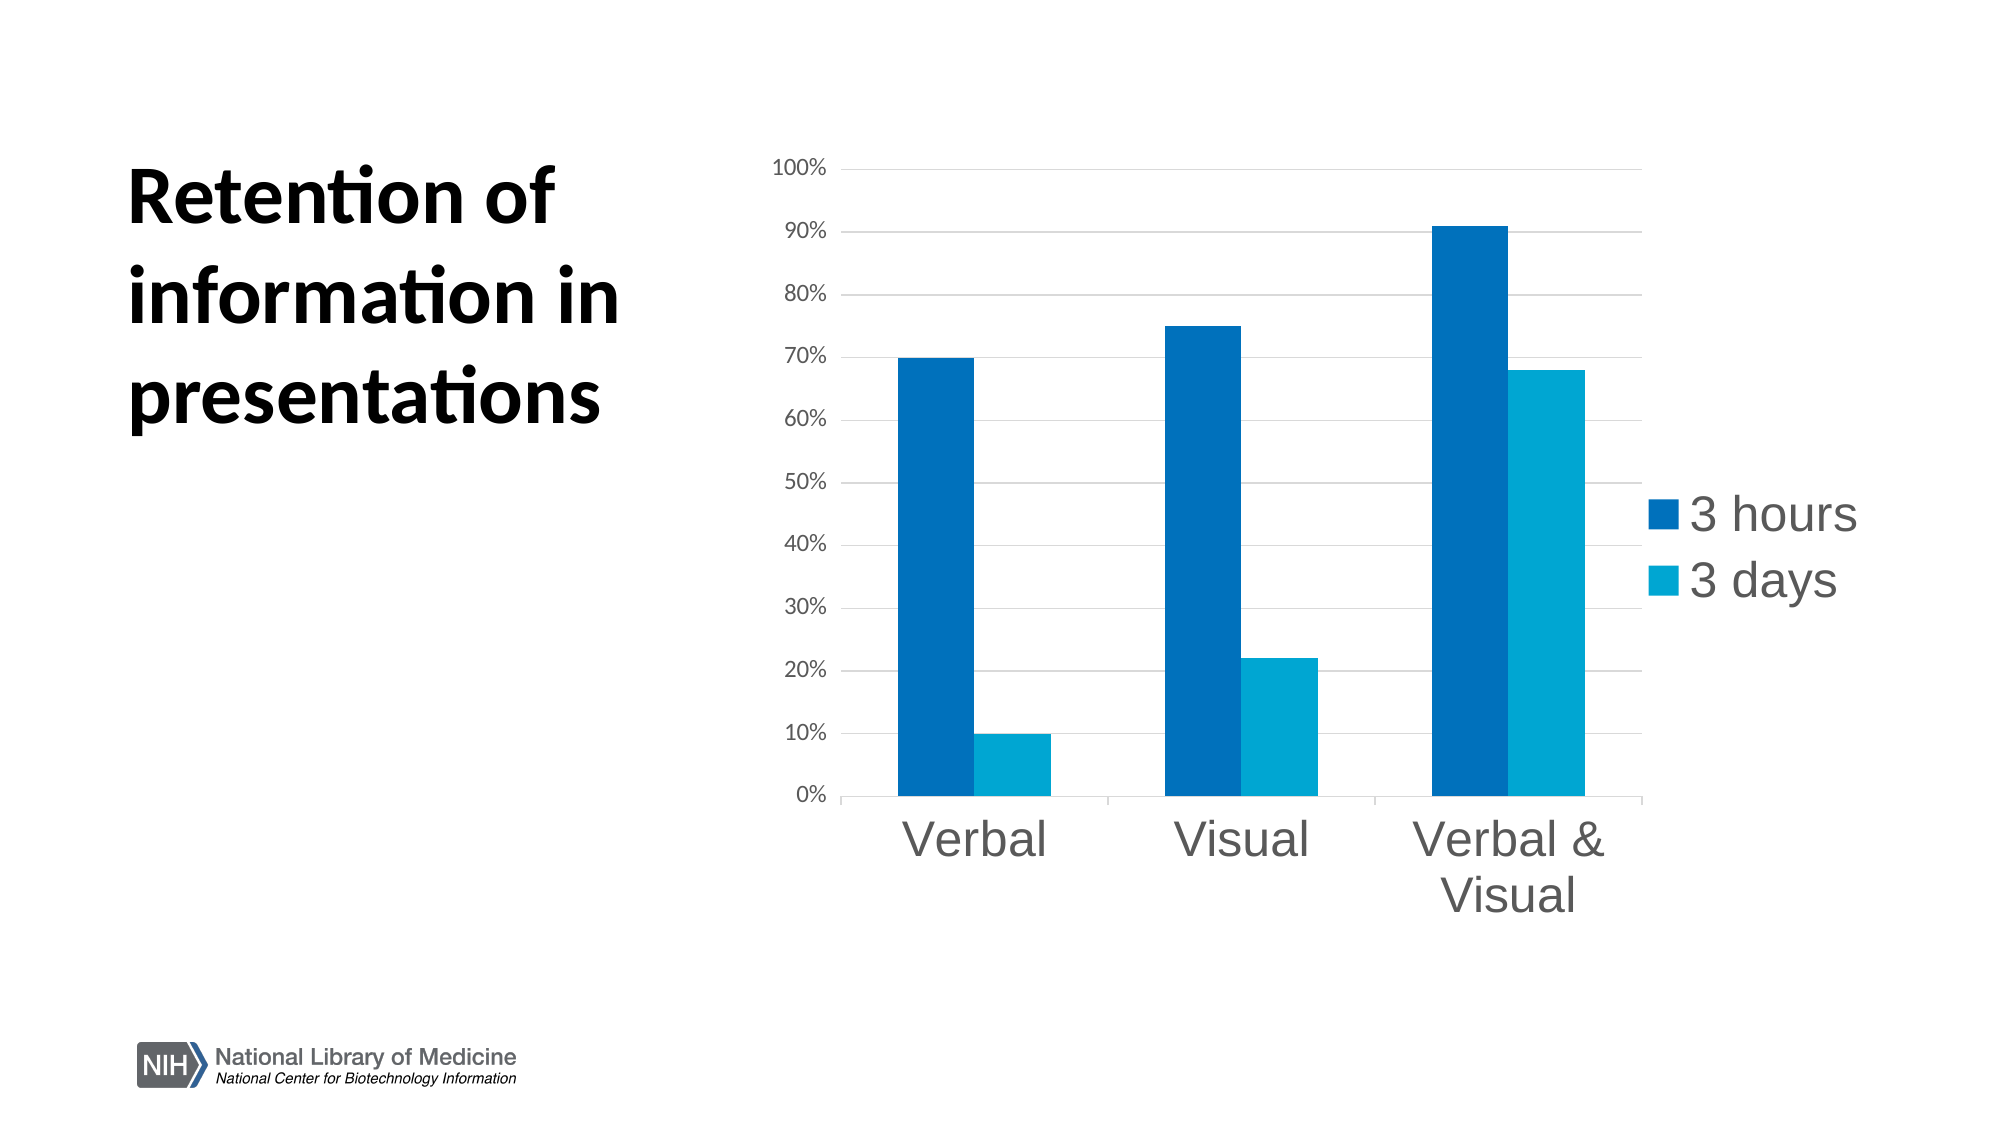

Retention of information in presentations

### Chart

| Category | 3 hours | 3 days |
|---|---|---|
| Verbal | 0.7 | 0.1 |
| Visual | 0.75 | 0.22 |
| Verbal & Visual | 0.91 | 0.68 |